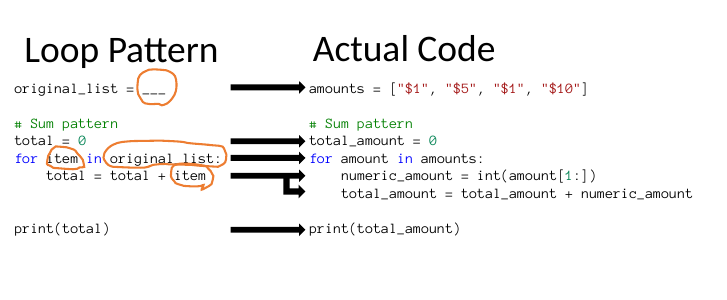

Actual Code
Loop Pattern

original_list = ___
# Sum pattern
total = 0
for item in original_list:
    total = total + item

print(total)
amounts = ["$1", "$5", "$1", "$10"]
# Sum pattern
total_amount = 0
for amount in amounts:
    numeric_amount = int(amount[1:])
    total_amount = total_amount + numeric_amount
print(total_amount)